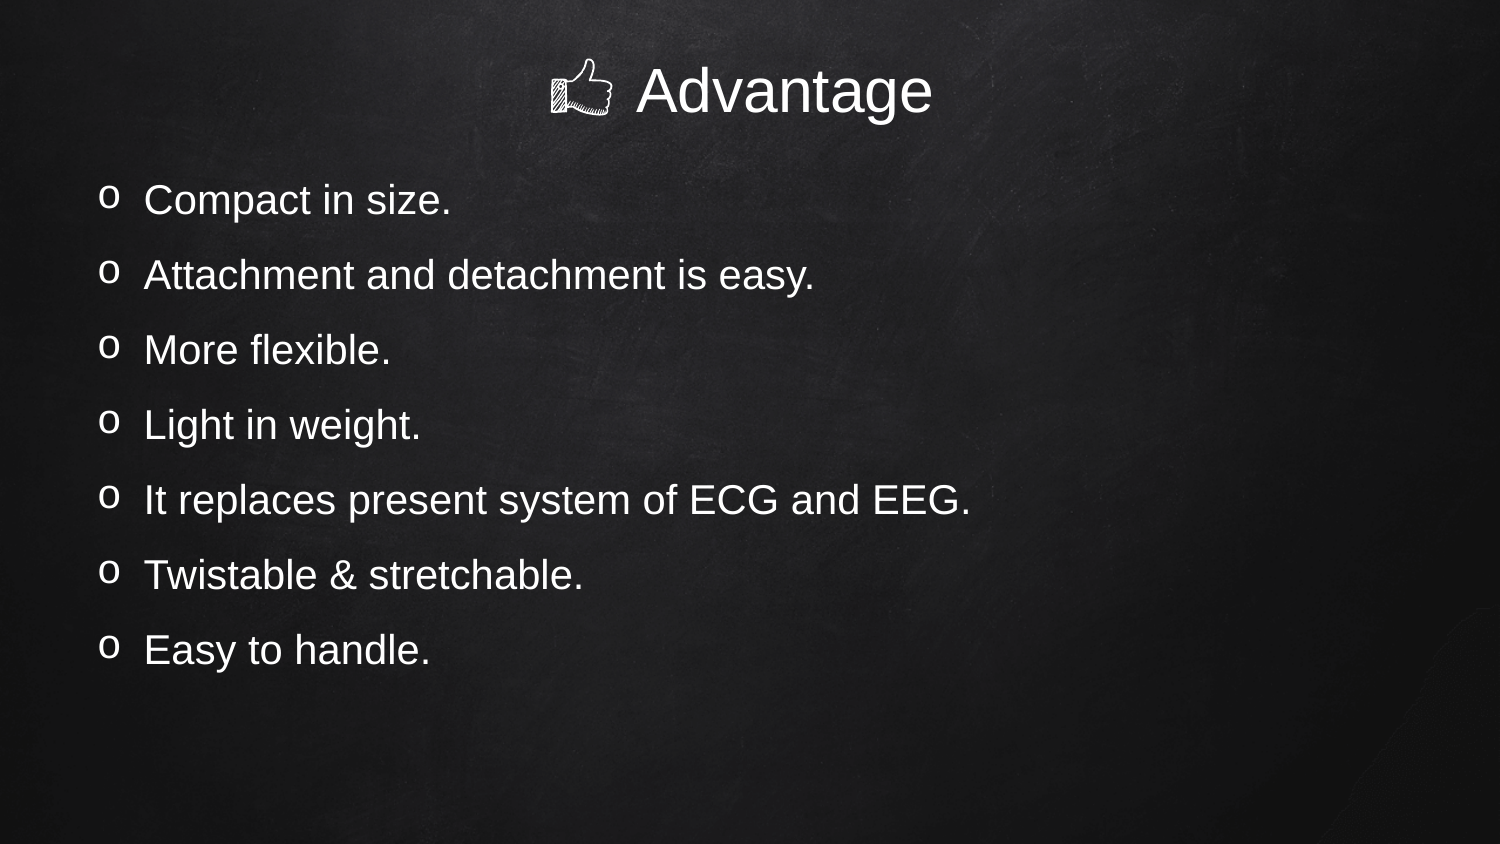

Advantage

 Compact in size.
 Attachment and detachment is easy.
 More flexible.
 Light in weight.
 It replaces present system of ECG and EEG.
 Twistable & stretchable.
 Easy to handle.